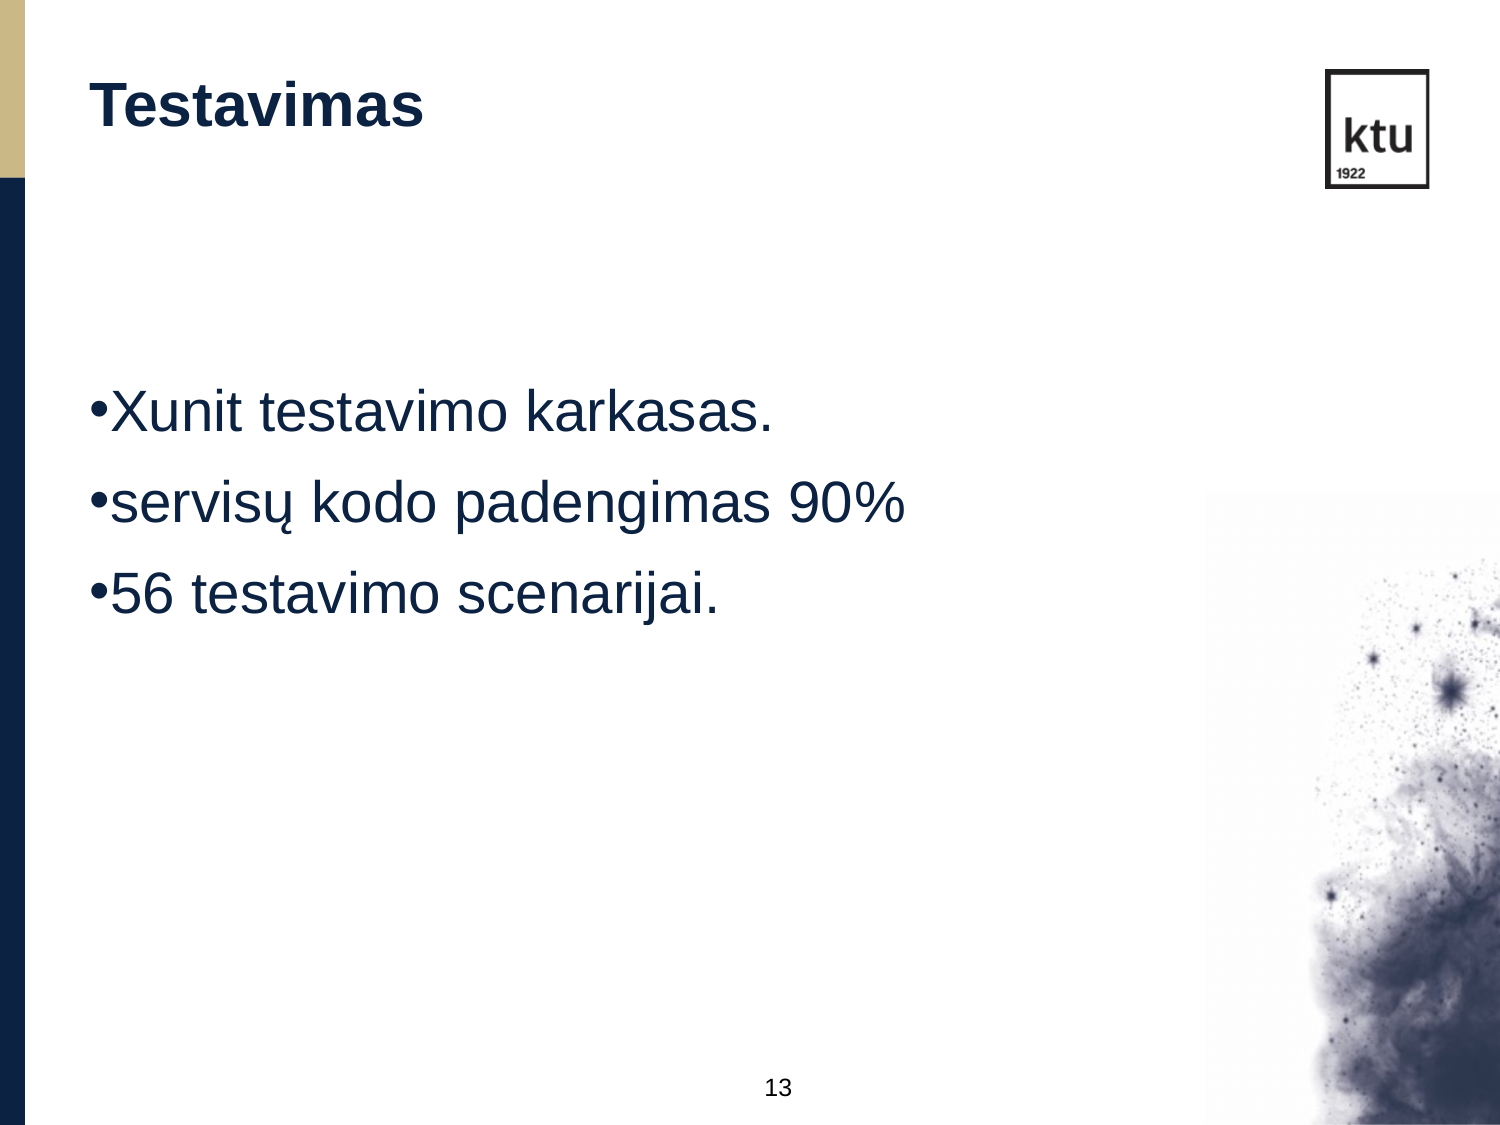

Testavimas
Xunit testavimo karkasas.
servisų kodo padengimas 90%
56 testavimo scenarijai.